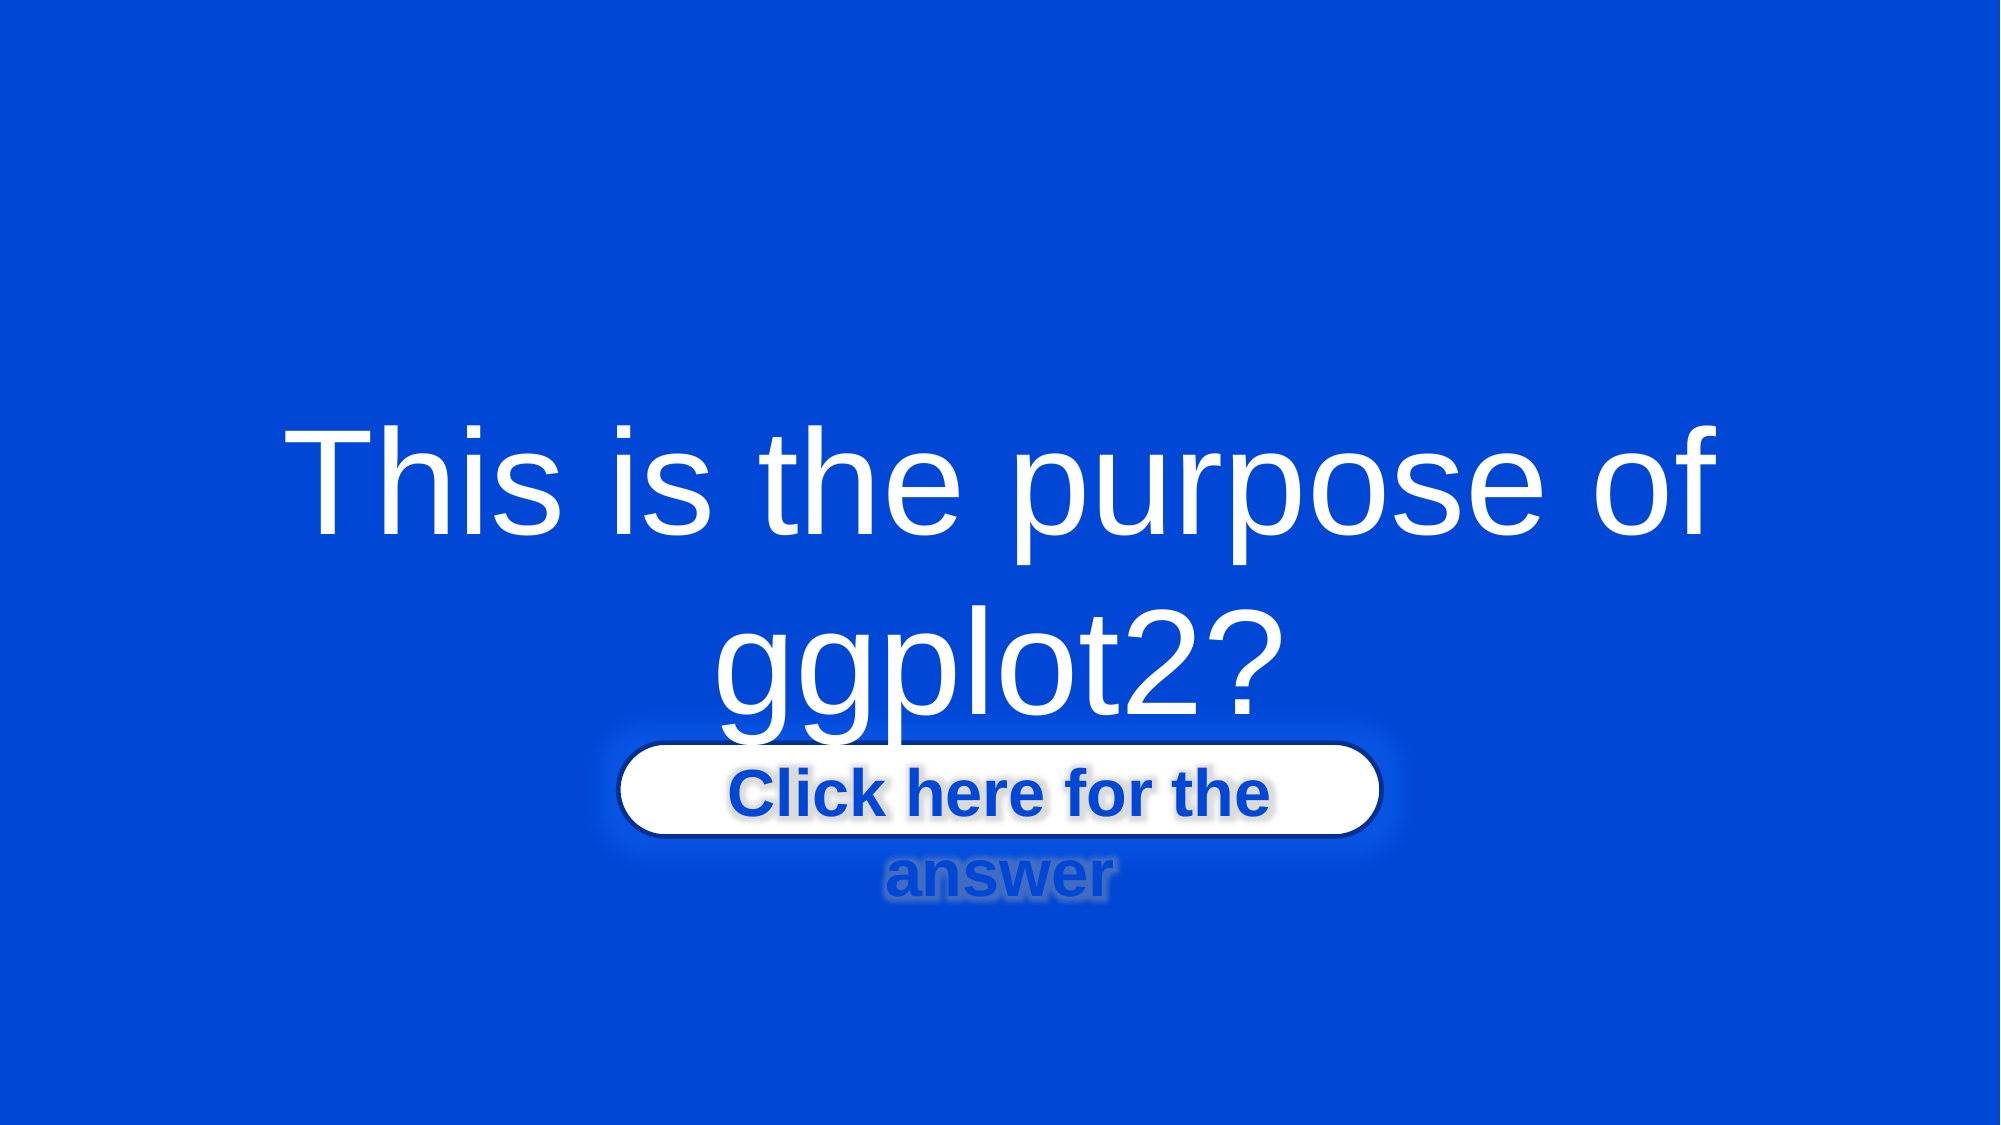

This is the purpose of ggplot2?
Click here for the answer